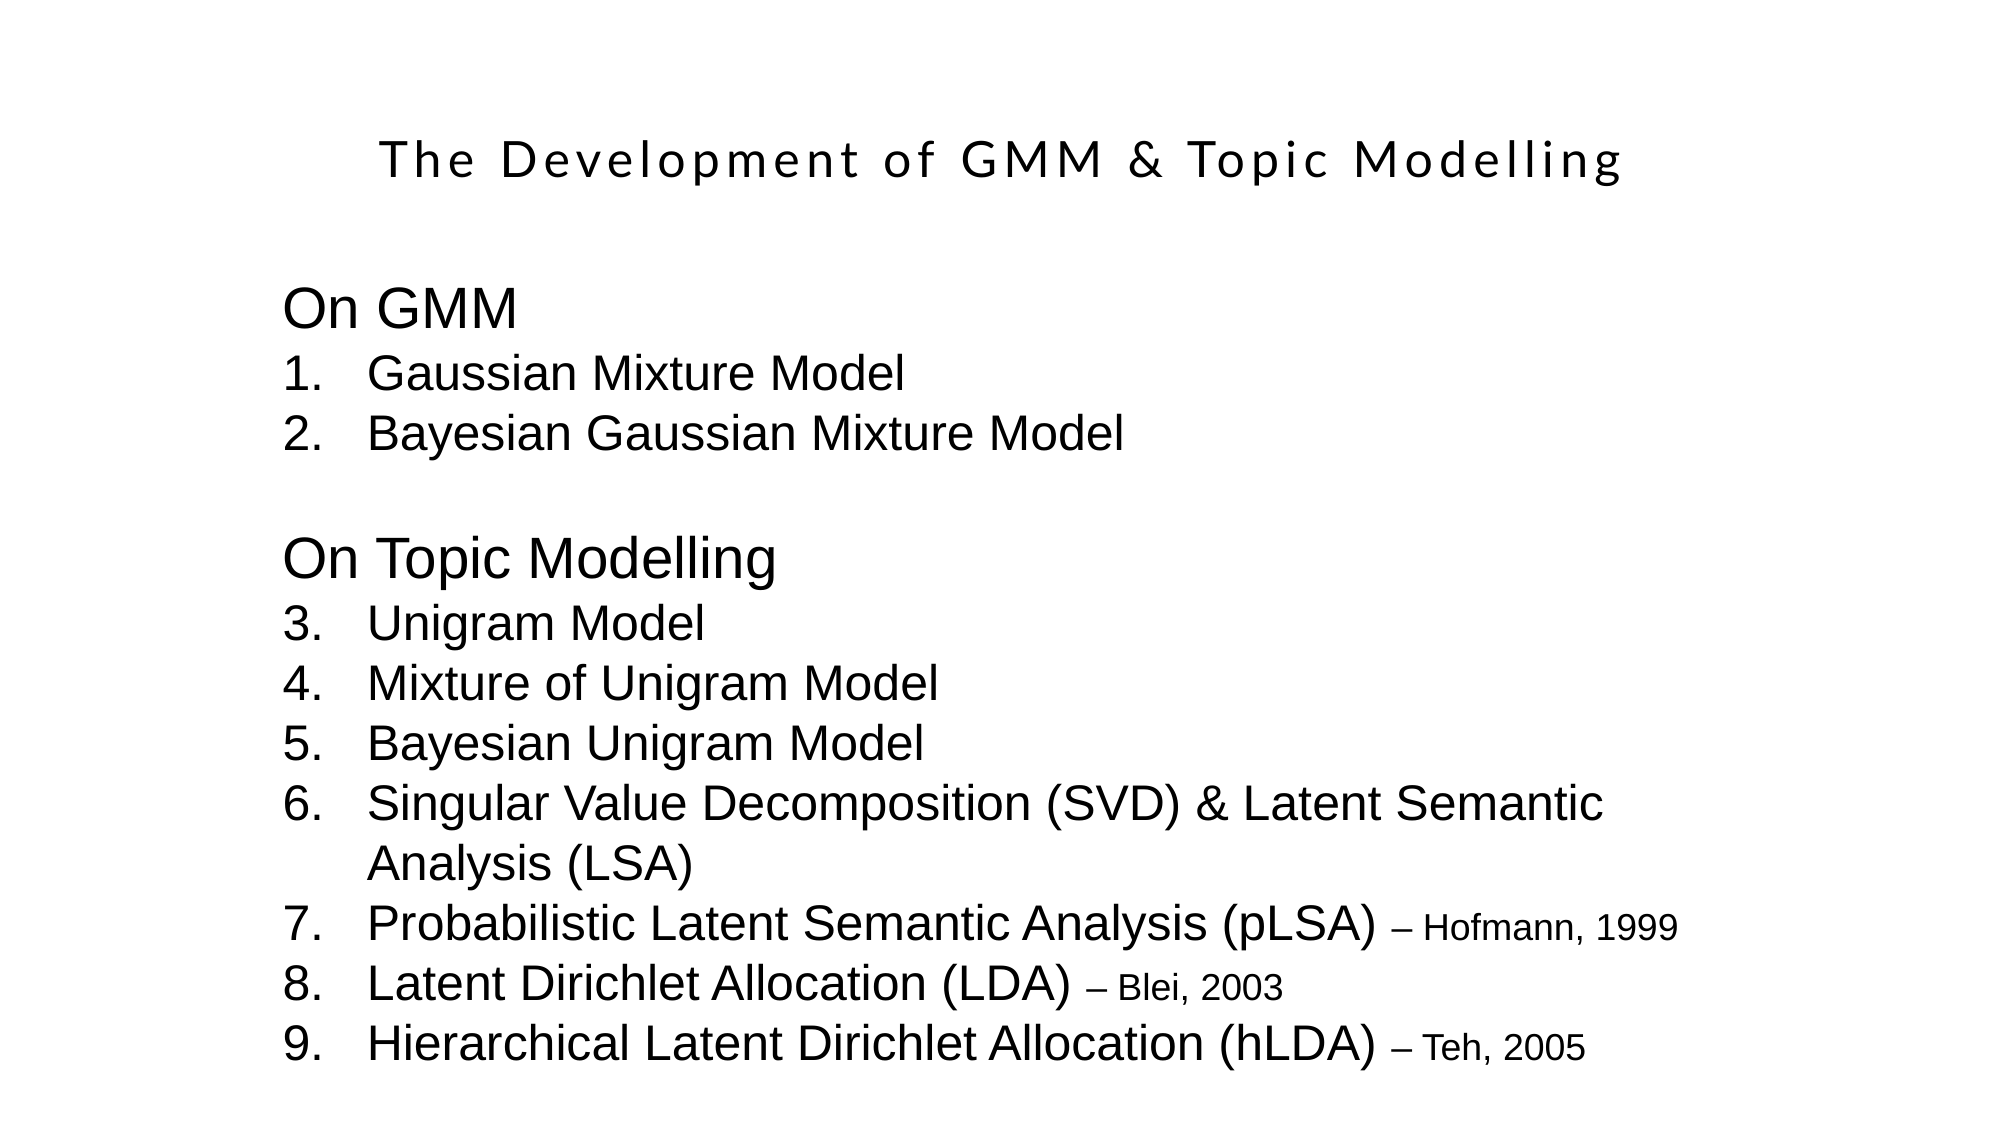

The Development of GMM & Topic Modelling
On GMM
Gaussian Mixture Model
Bayesian Gaussian Mixture Model

On Topic Modelling
Unigram Model
Mixture of Unigram Model
Bayesian Unigram Model
Singular Value Decomposition (SVD) & Latent Semantic Analysis (LSA)
Probabilistic Latent Semantic Analysis (pLSA) – Hofmann, 1999
Latent Dirichlet Allocation (LDA) – Blei, 2003
Hierarchical Latent Dirichlet Allocation (hLDA) – Teh, 2005